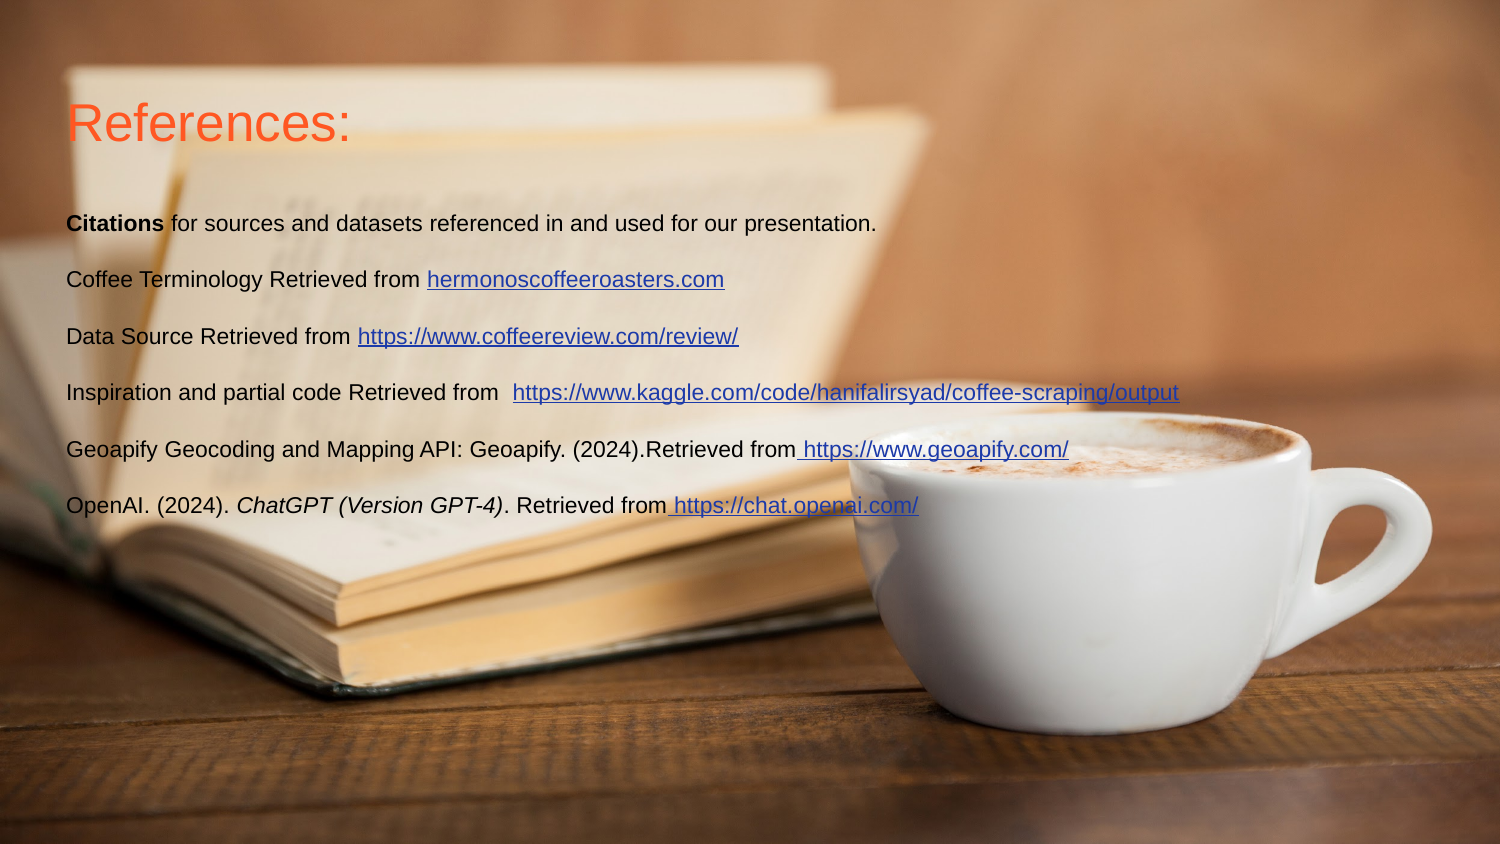

# References:
Citations for sources and datasets referenced in and used for our presentation.
Coffee Terminology Retrieved from hermonoscoffeeroasters.com
Data Source Retrieved from https://www.coffeereview.com/review/
Inspiration and partial code Retrieved from  https://www.kaggle.com/code/hanifalirsyad/coffee-scraping/output
Geoapify Geocoding and Mapping API: Geoapify. (2024).Retrieved from https://www.geoapify.com/
OpenAI. (2024). ChatGPT (Version GPT-4). Retrieved from https://chat.openai.com/